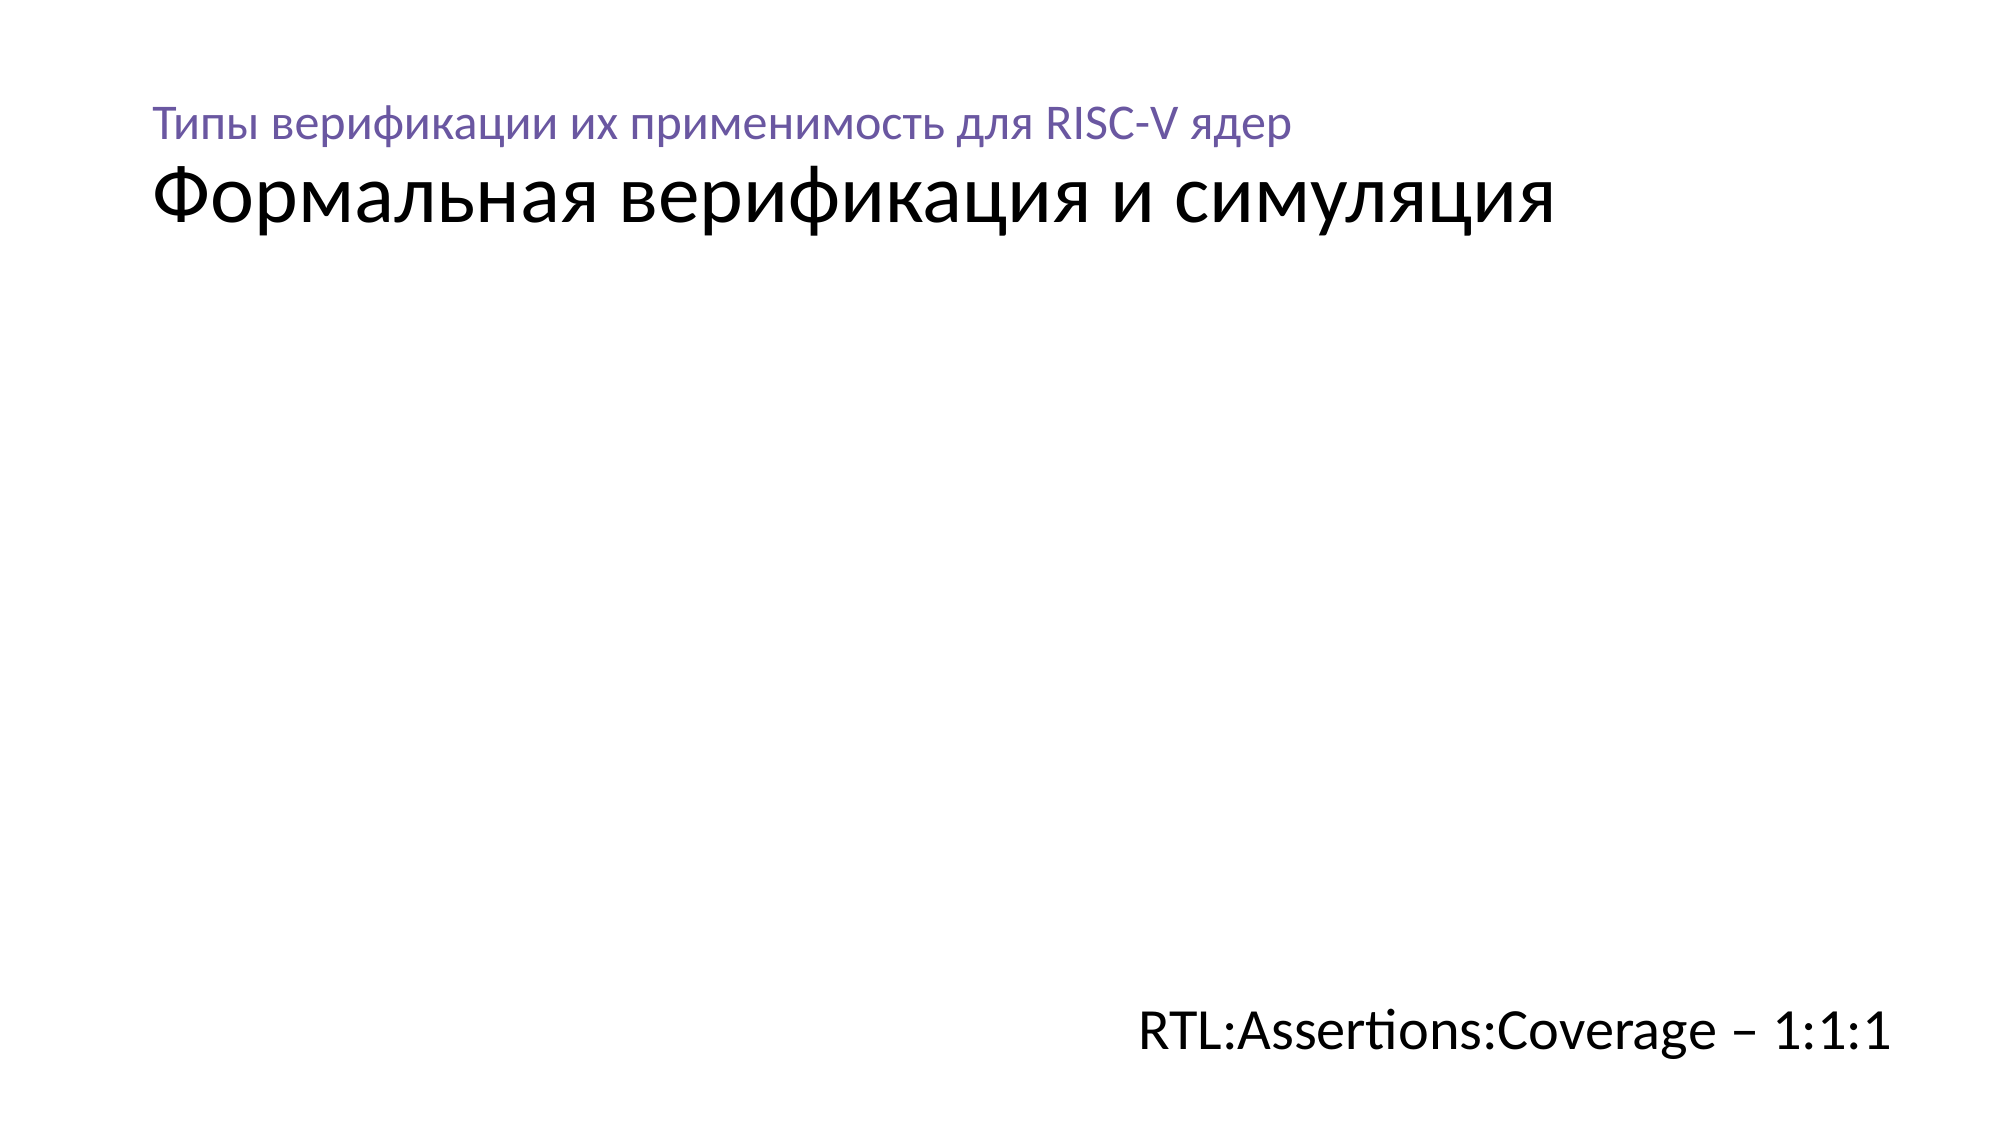

# Типы верификации их применимость для RISC-V ядер Формальная верификация и симуляция

RTL:Assertions:Coverage – 1:1:1